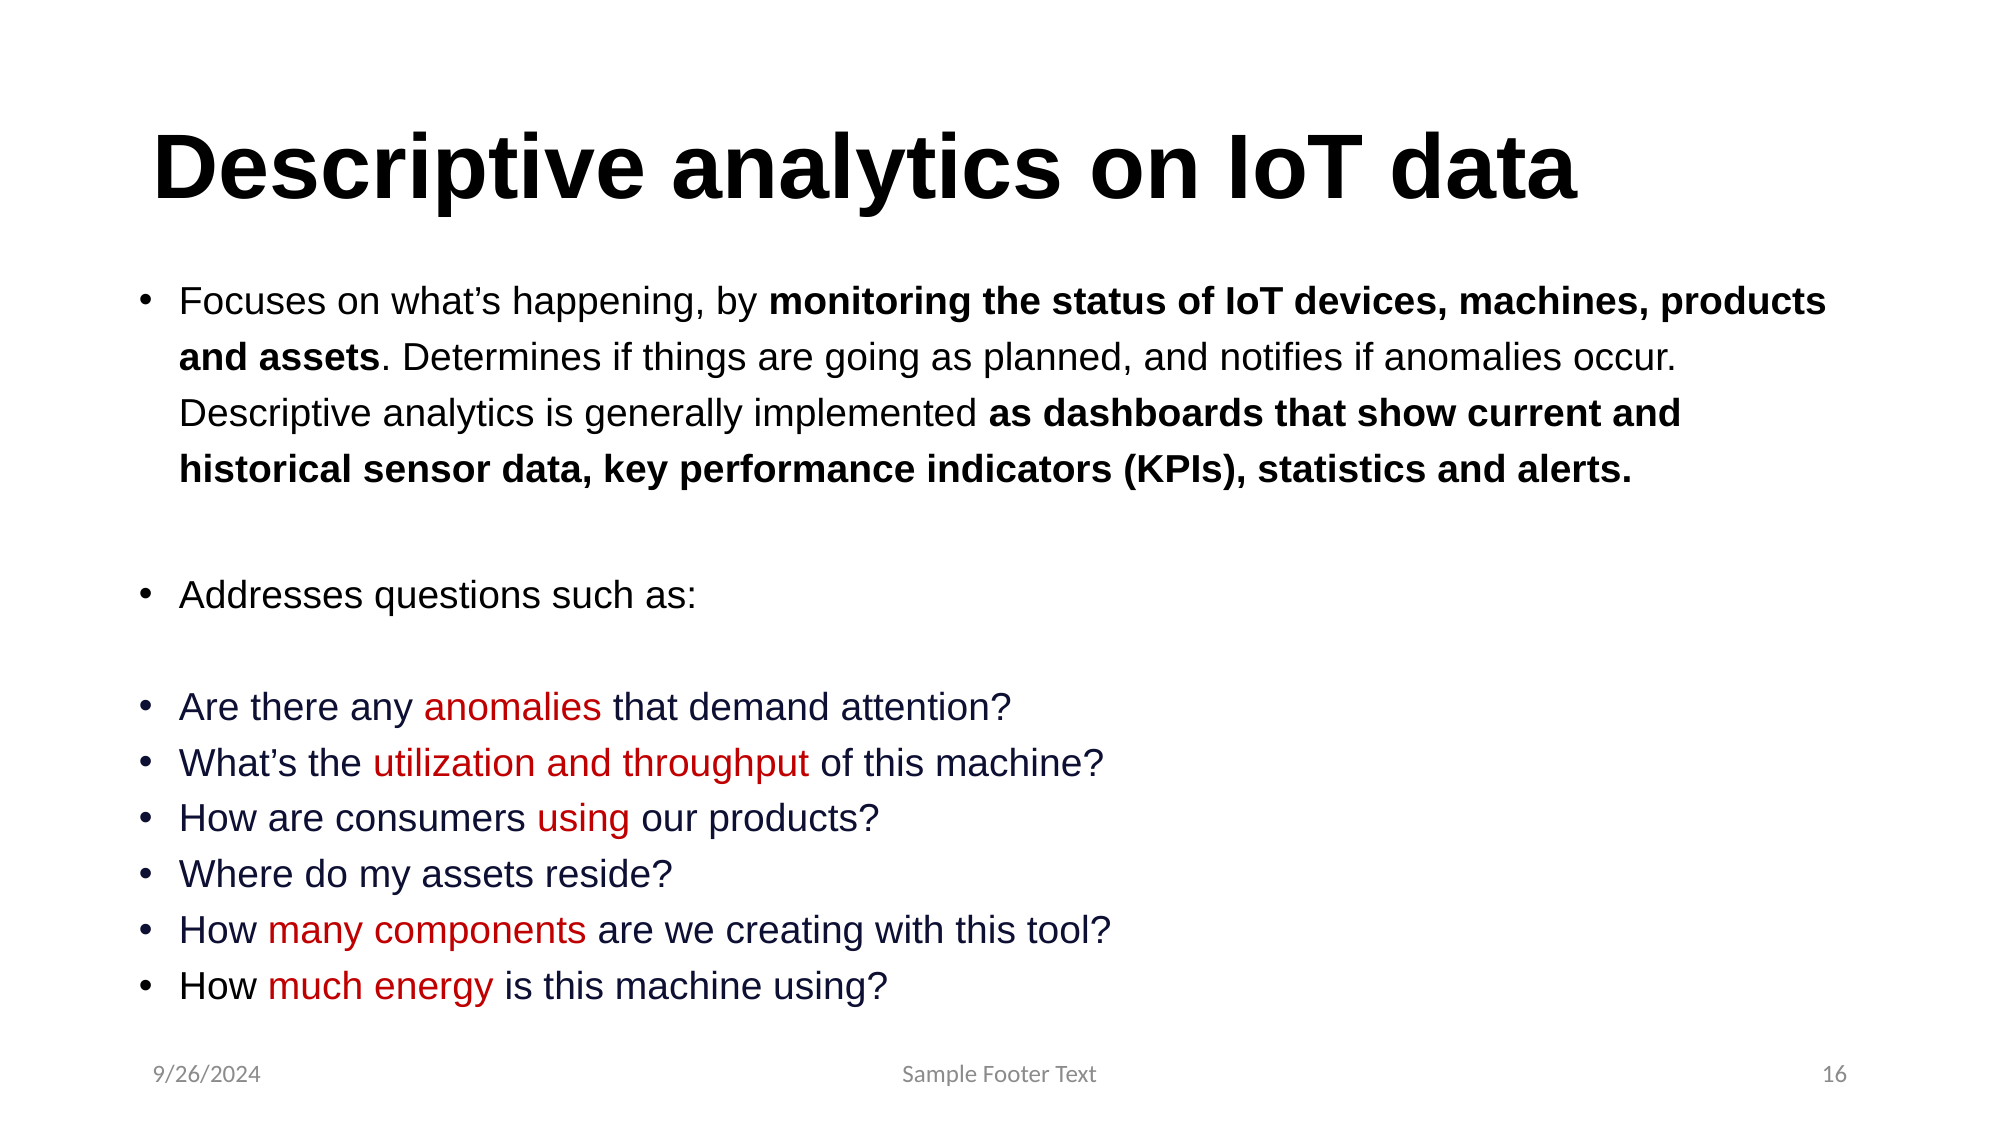

# Descriptive analytics on IoT data
Focuses on what’s happening, by monitoring the status of IoT devices, machines, products and assets. Determines if things are going as planned, and notifies if anomalies occur. Descriptive analytics is generally implemented as dashboards that show current and historical sensor data, key performance indicators (KPIs), statistics and alerts.

Addresses questions such as:

Are there any anomalies that demand attention?
What’s the utilization and throughput of this machine?
How are consumers using our products?
Where do my assets reside?
How many components are we creating with this tool?
How much energy is this machine using?

9/26/2024
Sample Footer Text
16